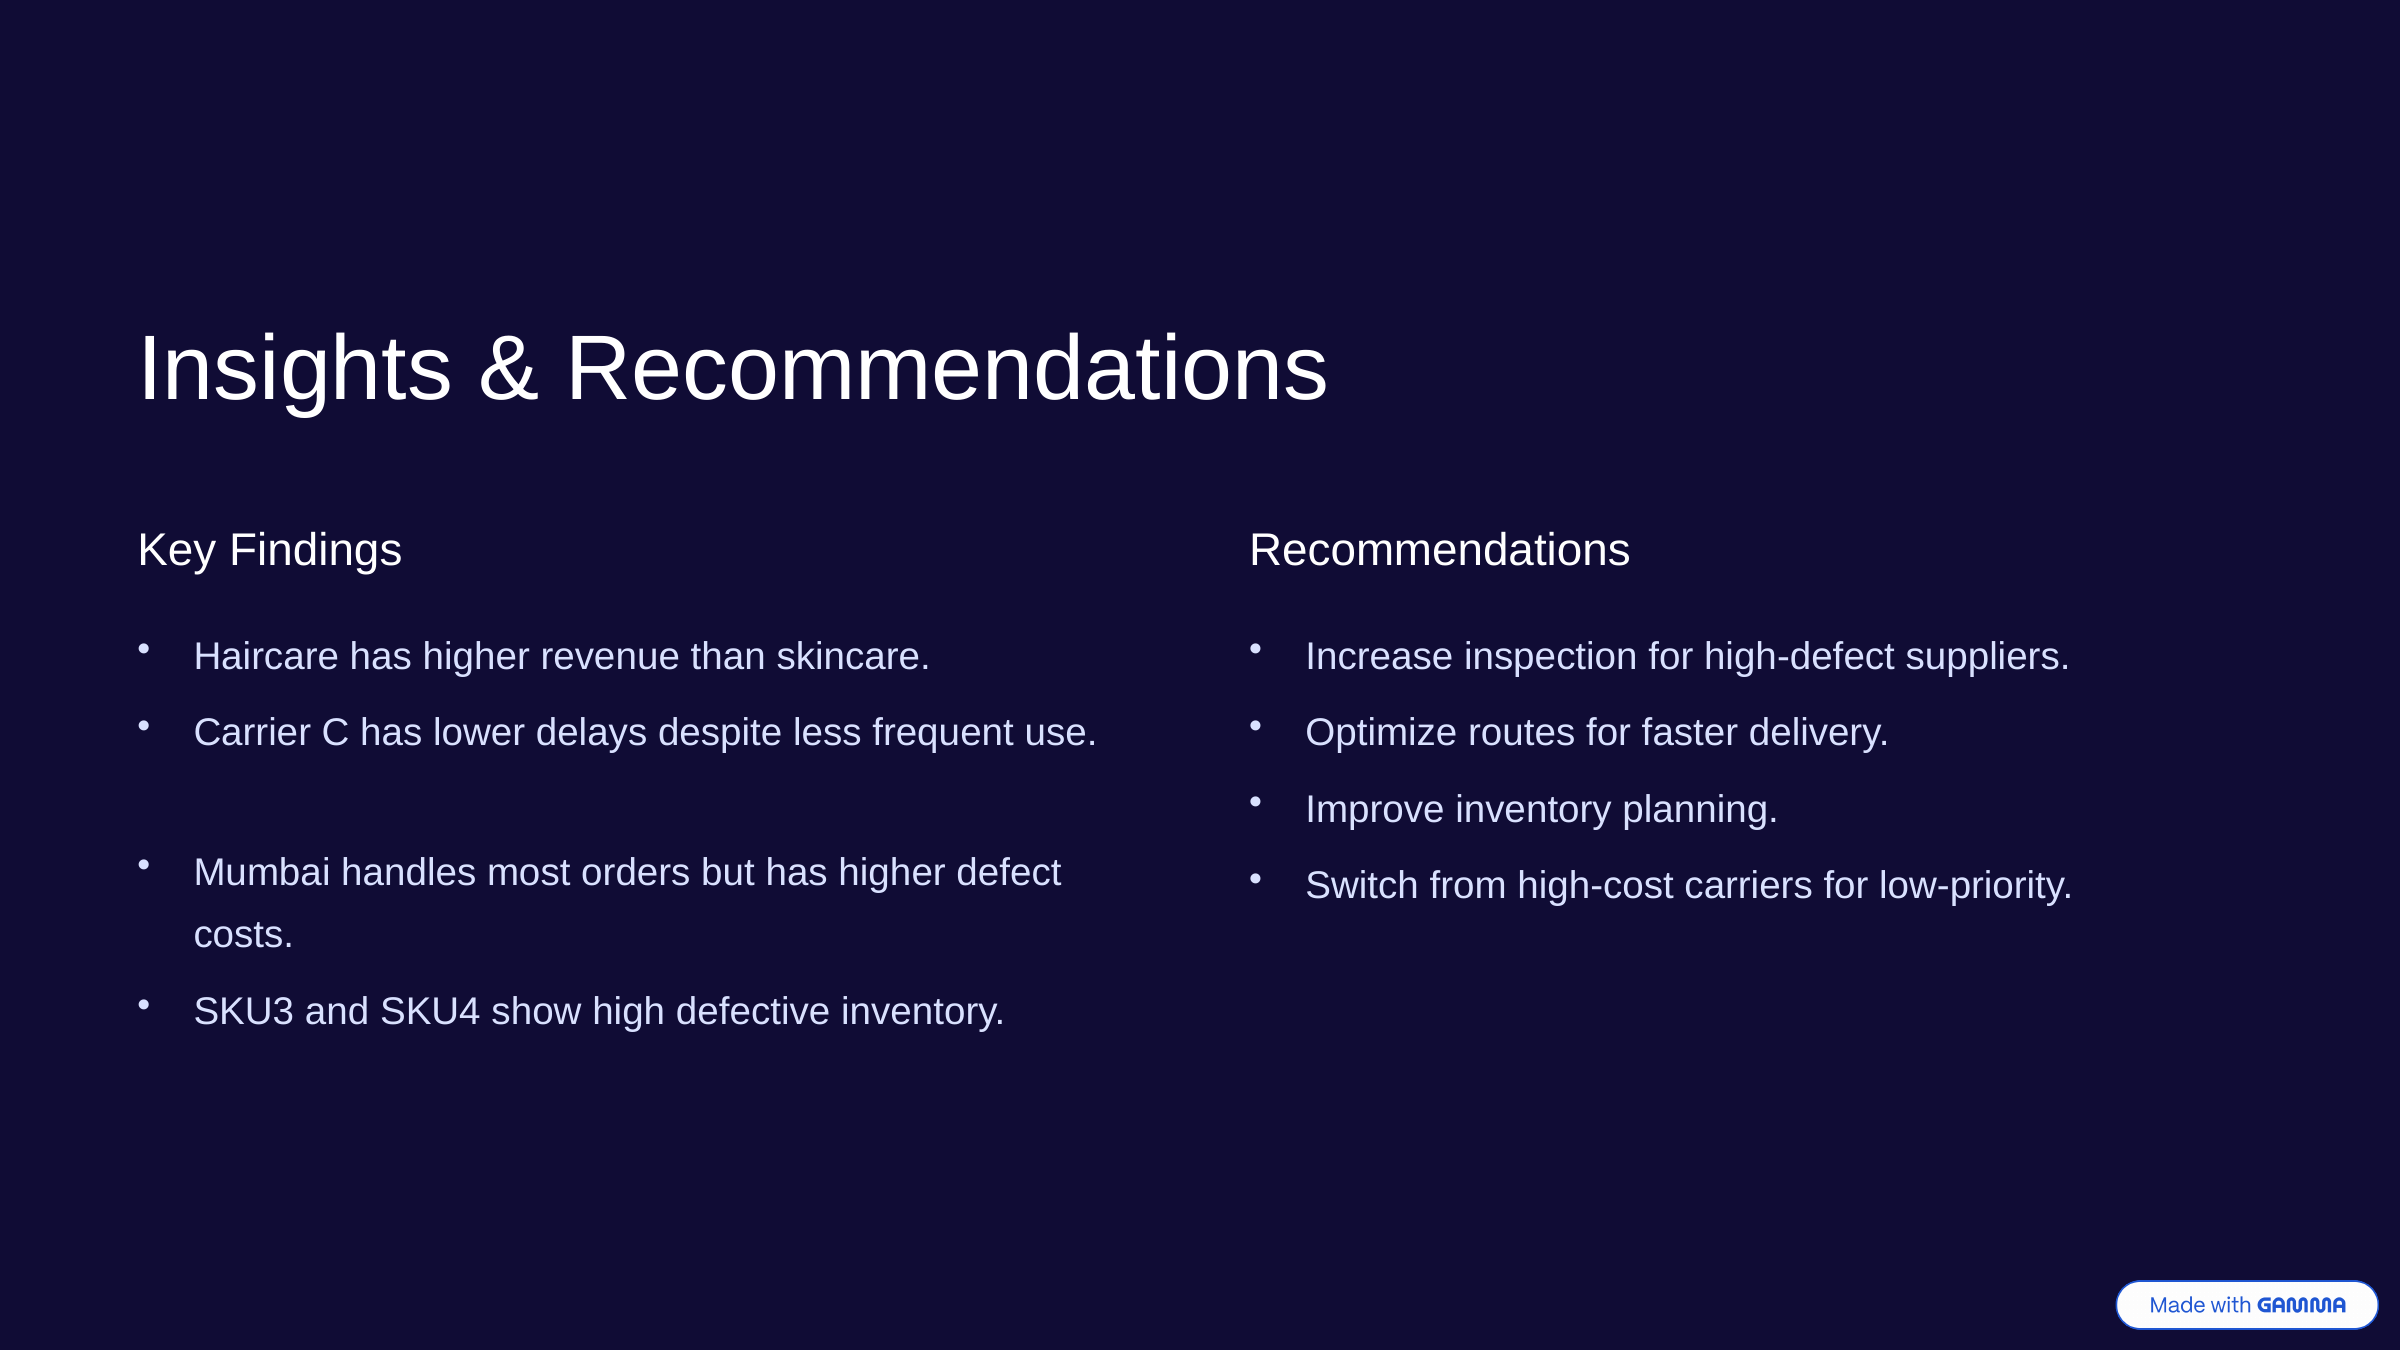

Insights & Recommendations
Key Findings
Recommendations
Haircare has higher revenue than skincare.
Increase inspection for high-defect suppliers.
Carrier C has lower delays despite less frequent use.
Optimize routes for faster delivery.
Improve inventory planning.
Mumbai handles most orders but has higher defect costs.
Switch from high-cost carriers for low-priority.
SKU3 and SKU4 show high defective inventory.